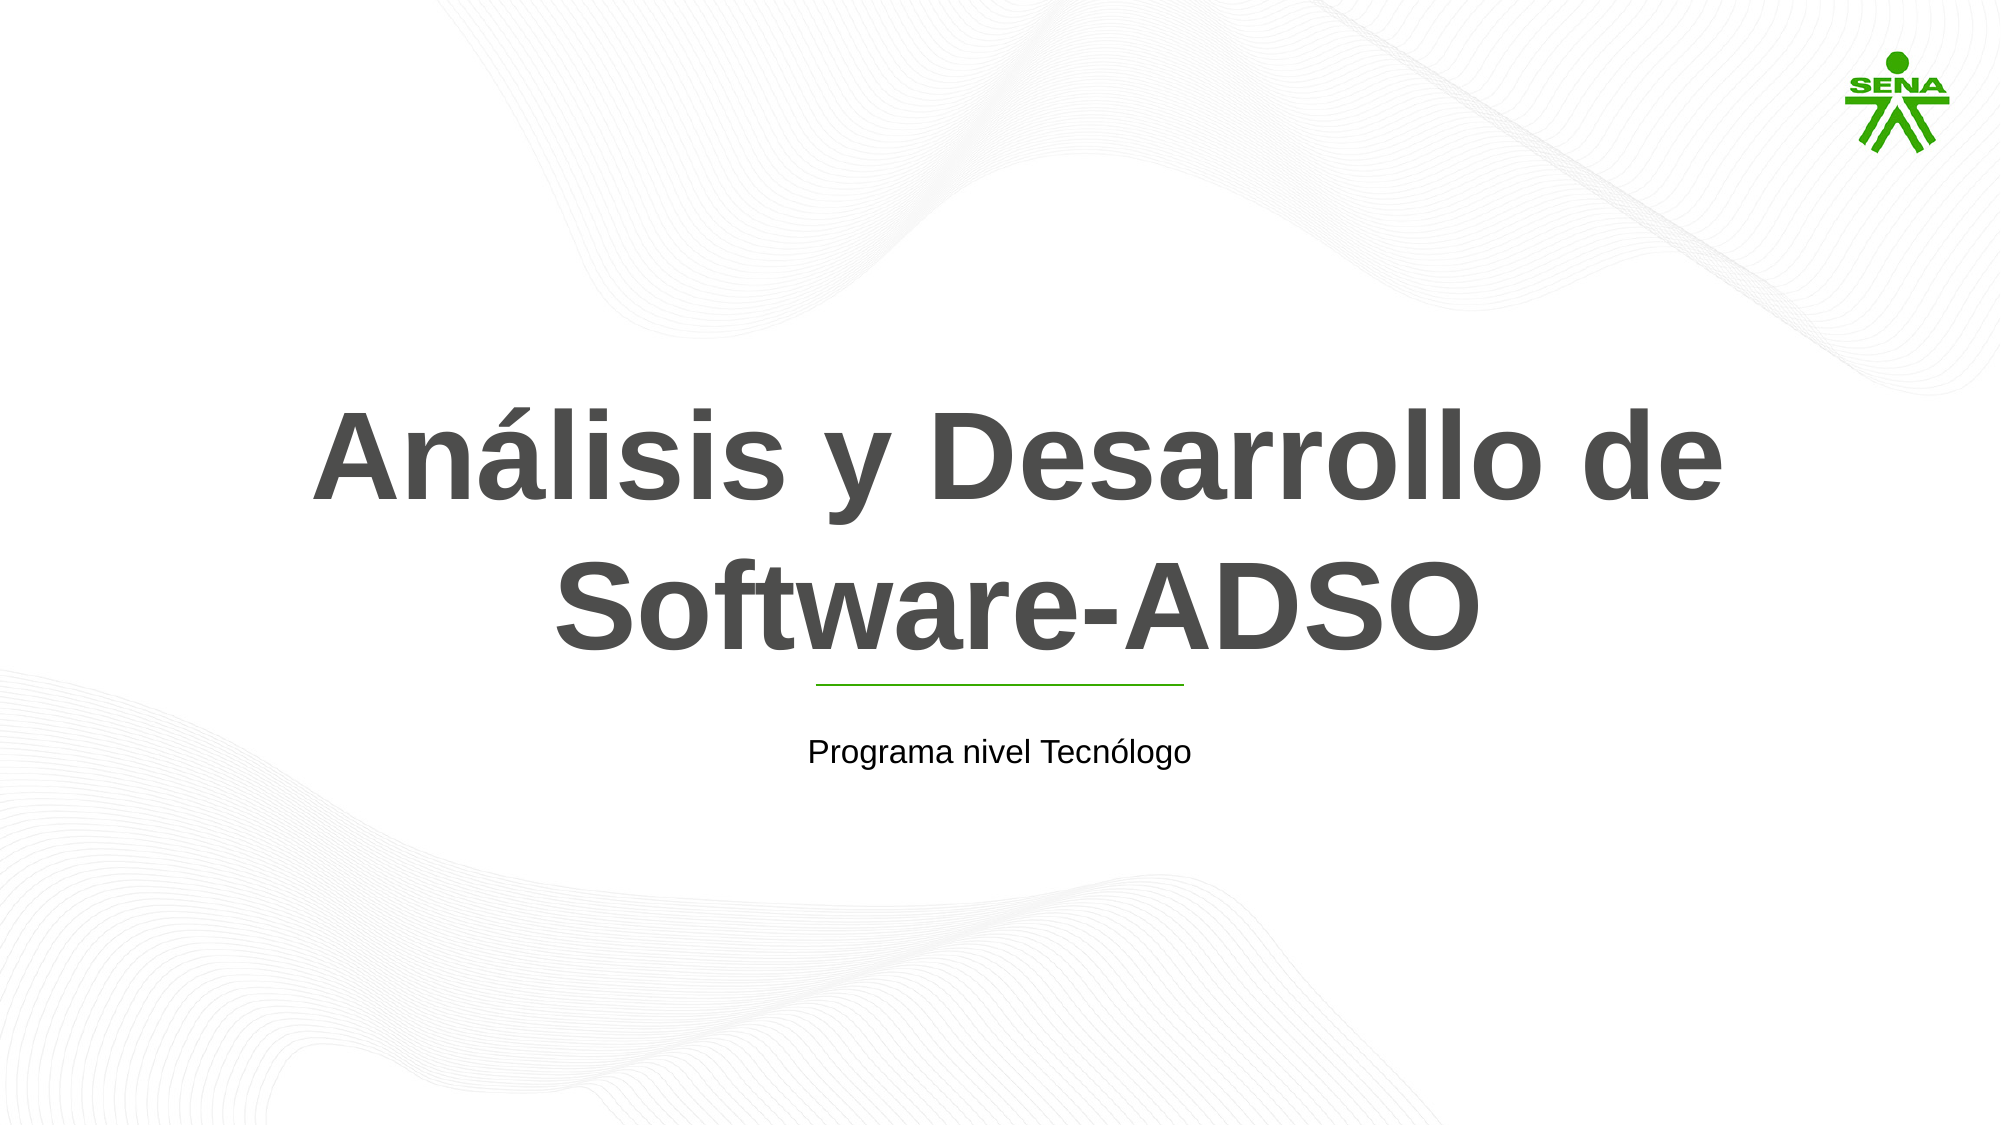

Análisis y Desarrollo de Software-ADSO
Programa nivel Tecnólogo